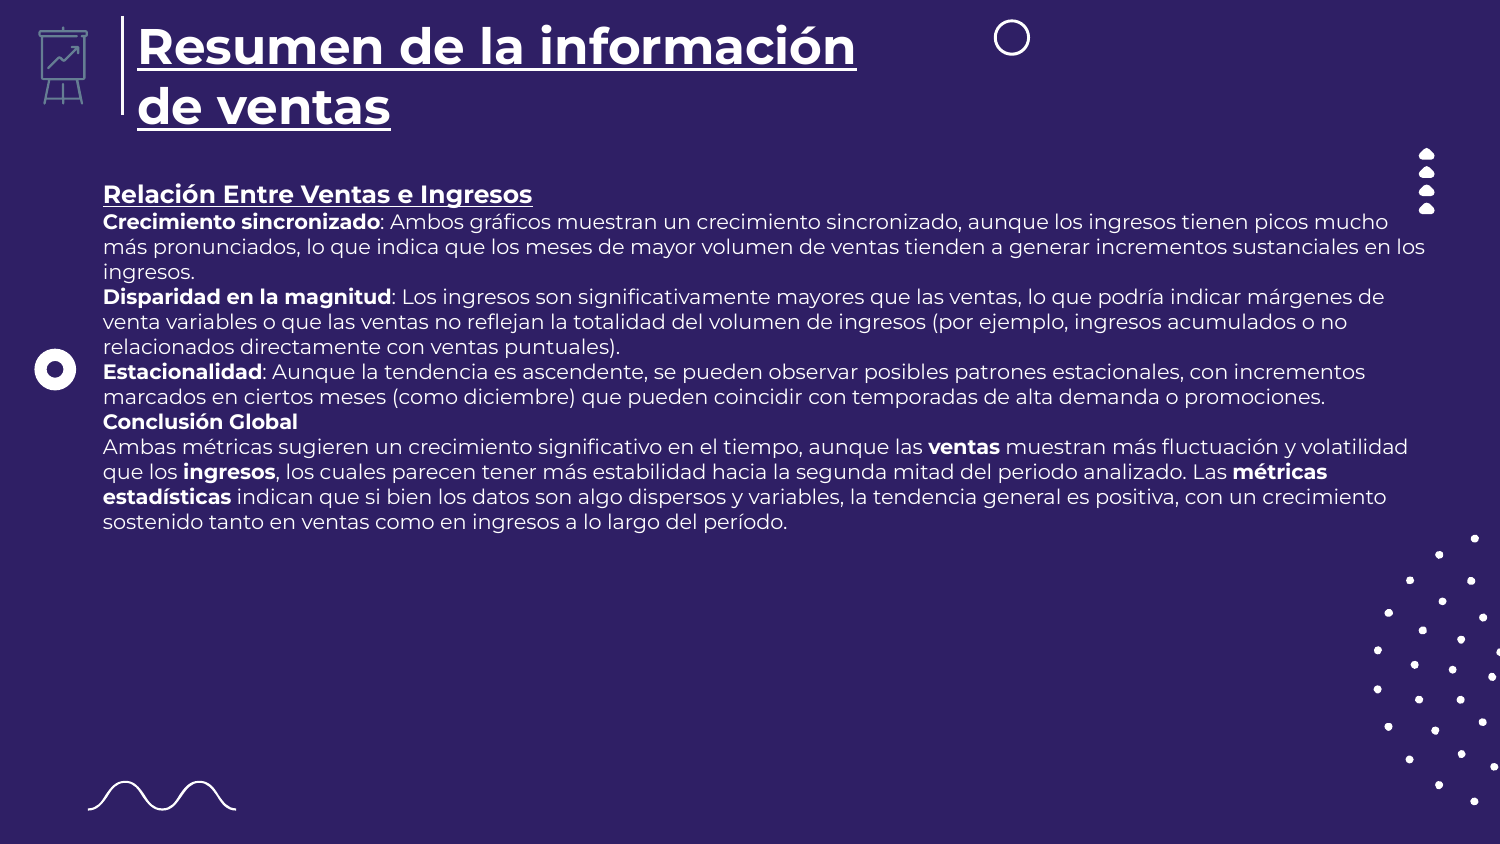

Resumen de la información de ventas

Relación Entre Ventas e Ingresos
Crecimiento sincronizado: Ambos gráficos muestran un crecimiento sincronizado, aunque los ingresos tienen picos mucho más pronunciados, lo que indica que los meses de mayor volumen de ventas tienden a generar incrementos sustanciales en los ingresos.
Disparidad en la magnitud: Los ingresos son significativamente mayores que las ventas, lo que podría indicar márgenes de venta variables o que las ventas no reflejan la totalidad del volumen de ingresos (por ejemplo, ingresos acumulados o no relacionados directamente con ventas puntuales).
Estacionalidad: Aunque la tendencia es ascendente, se pueden observar posibles patrones estacionales, con incrementos marcados en ciertos meses (como diciembre) que pueden coincidir con temporadas de alta demanda o promociones.
Conclusión Global
Ambas métricas sugieren un crecimiento significativo en el tiempo, aunque las ventas muestran más fluctuación y volatilidad que los ingresos, los cuales parecen tener más estabilidad hacia la segunda mitad del periodo analizado. Las métricas estadísticas indican que si bien los datos son algo dispersos y variables, la tendencia general es positiva, con un crecimiento sostenido tanto en ventas como en ingresos a lo largo del período.